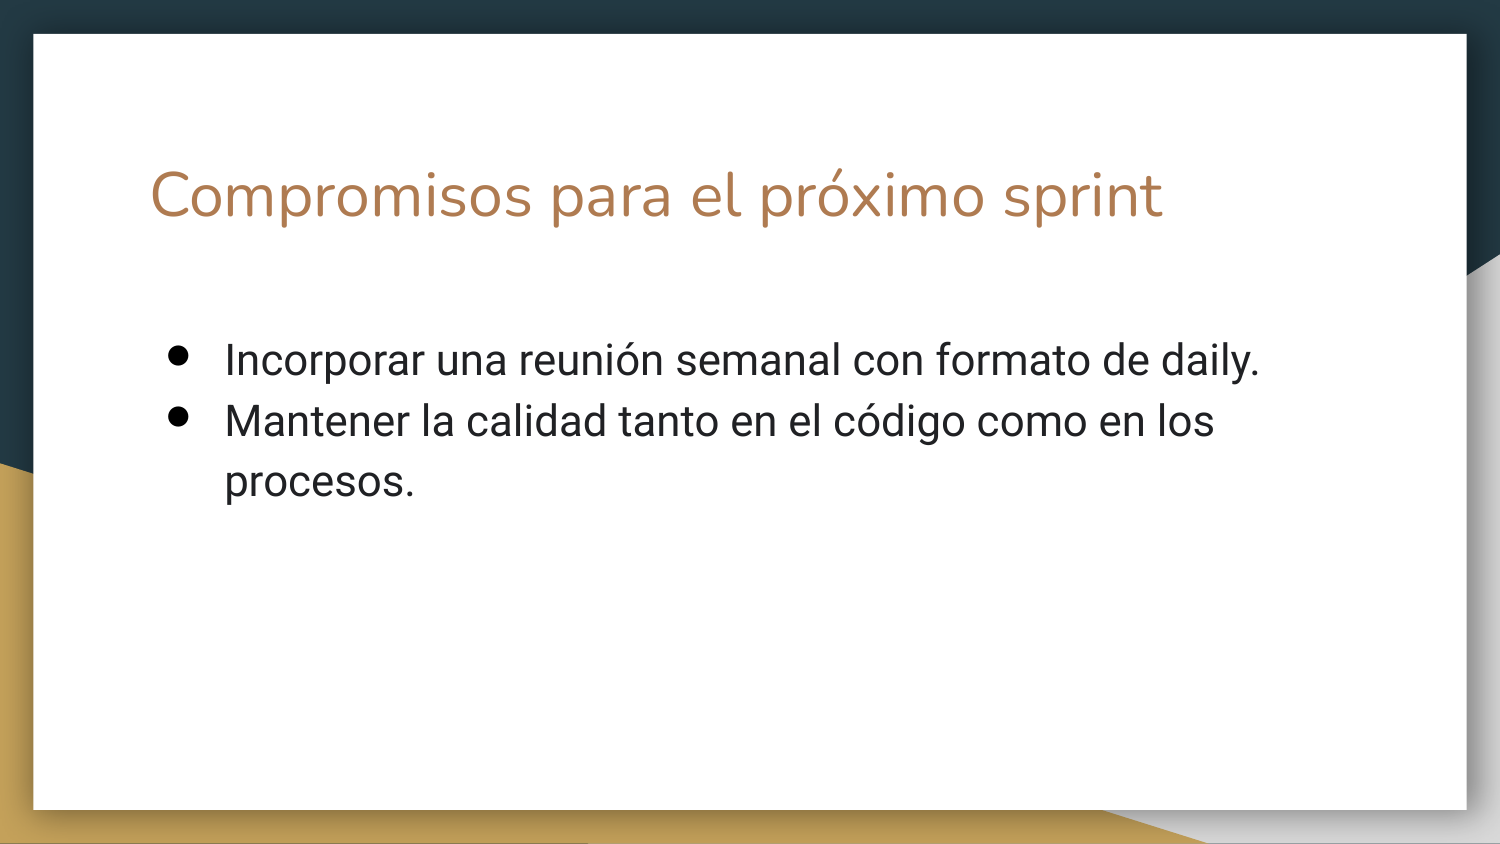

# Compromisos para el próximo sprint

Incorporar una reunión semanal con formato de daily.
Mantener la calidad tanto en el código como en los procesos.